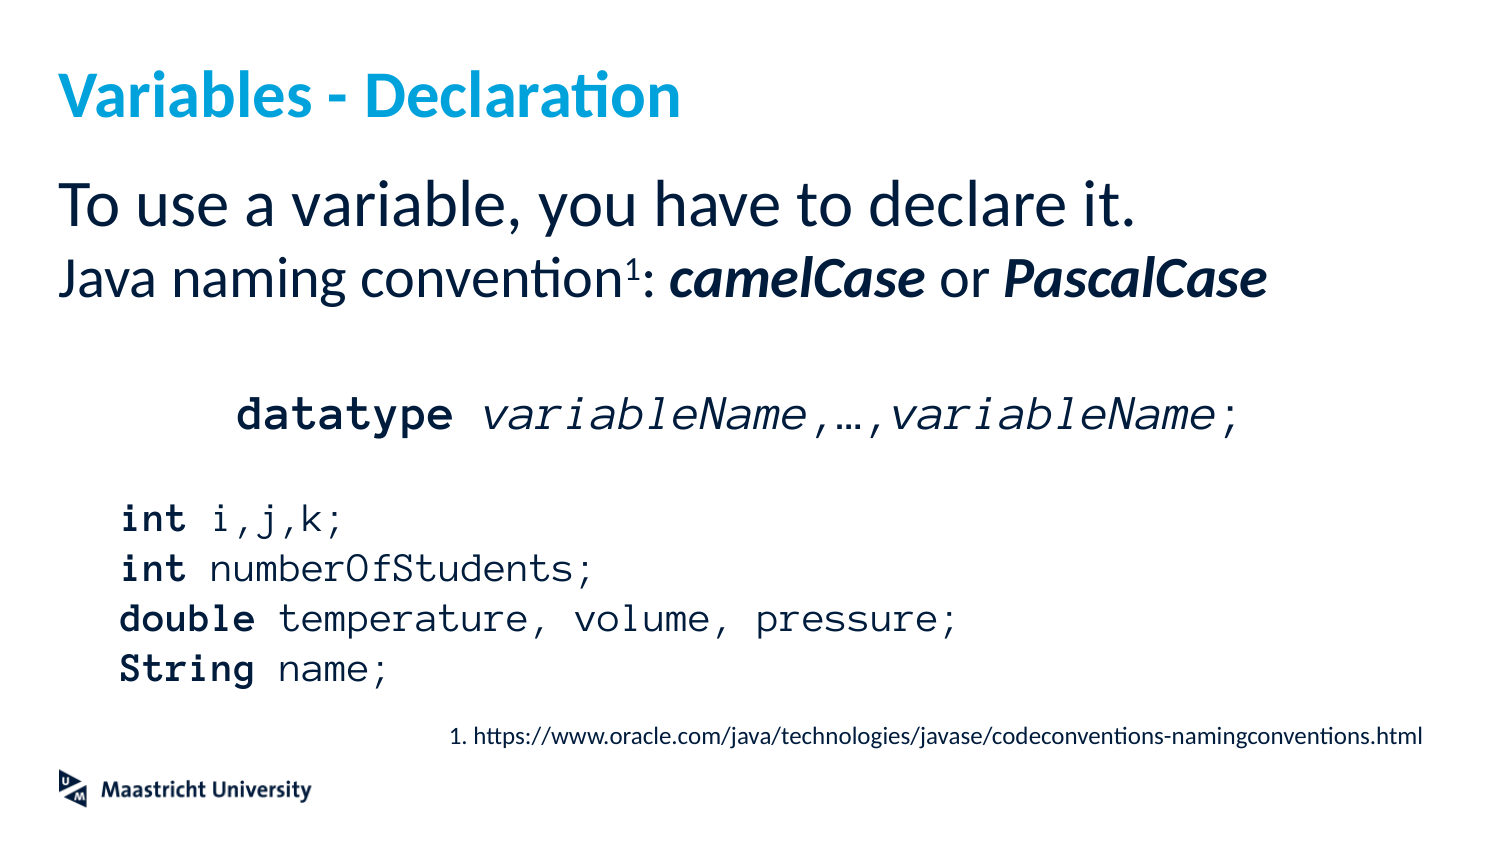

# Variables - Declaration
To use a variable, you have to declare it.
Java naming convention1: camelCase or PascalCase

datatype variableName,…,variableName;

int i,j,k;
int numberOfStudents;
double temperature, volume, pressure;
String name;

1. https://www.oracle.com/java/technologies/javase/codeconventions-namingconventions.html